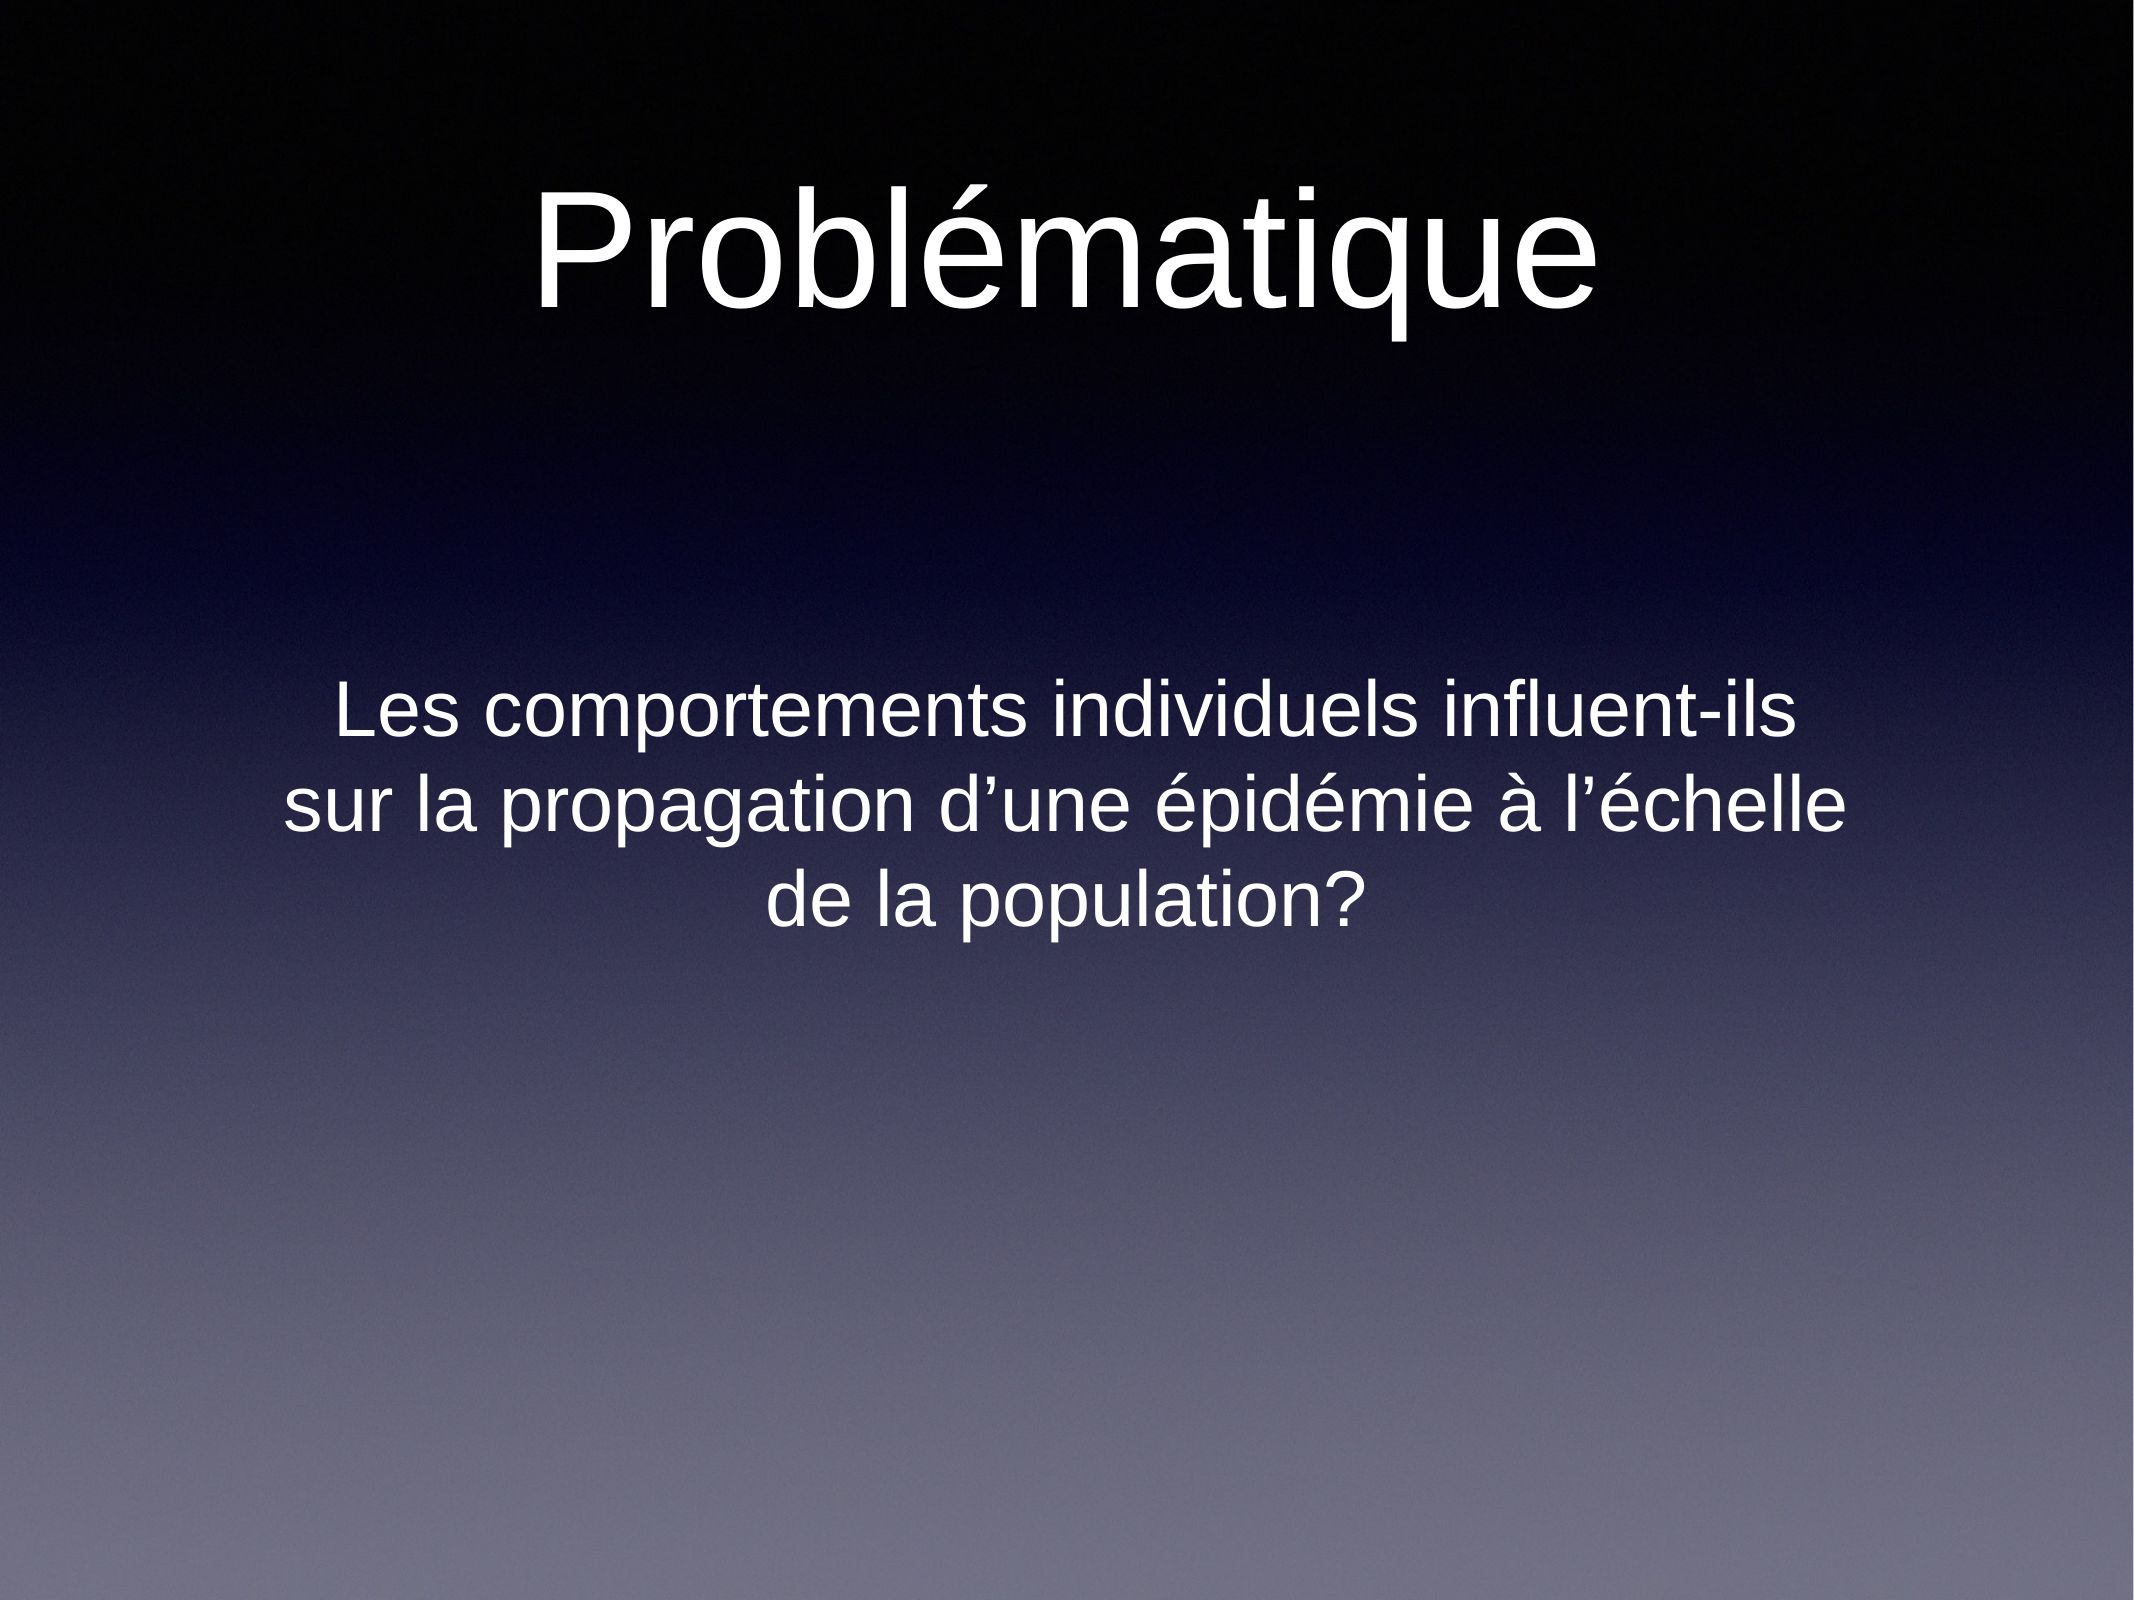

# Problématique
Les comportements individuels influent-ils sur la propagation d’une épidémie à l’échelle de la population?